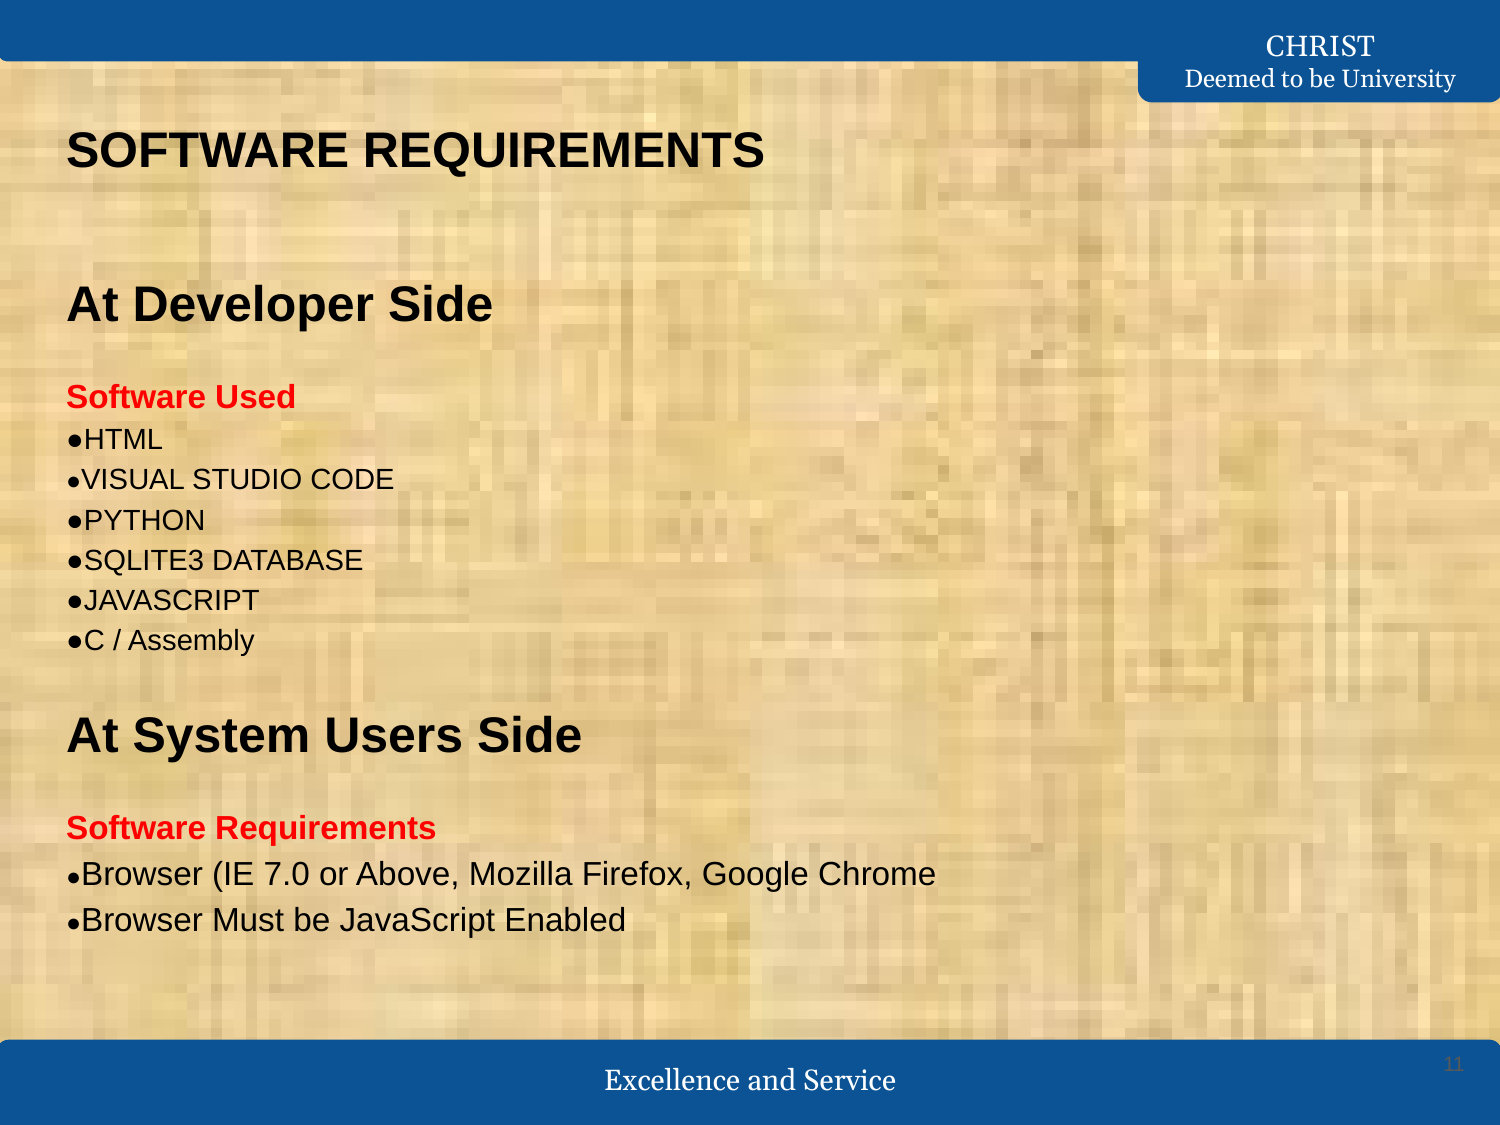

# SOFTWARE REQUIREMENTS

At Developer Side
Software Used
●HTML
●VISUAL STUDIO CODE
●PYTHON
●SQLITE3 DATABASE
●JAVASCRIPT
●C / Assembly
At System Users Side
Software Requirements
●Browser (IE 7.0 or Above, Mozilla Firefox, Google Chrome
●Browser Must be JavaScript Enabled

11